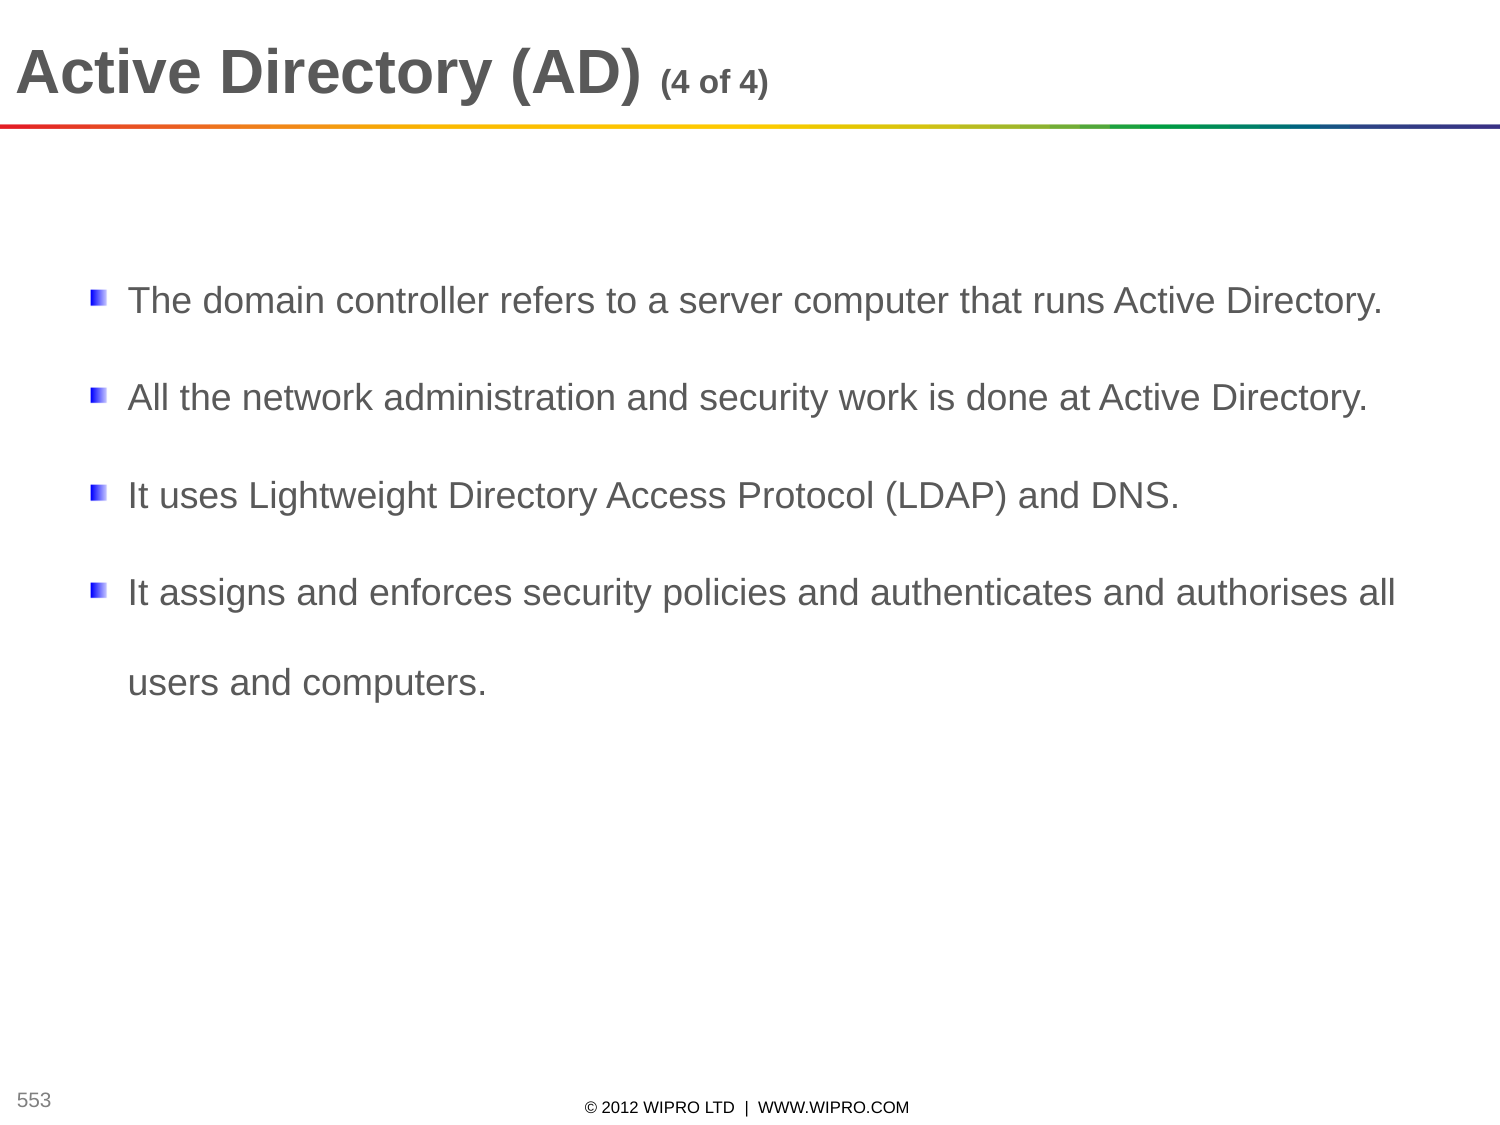

Active Directory (AD) (4 of 4)
The domain controller refers to a server computer that runs Active Directory.
All the network administration and security work is done at Active Directory.
It uses Lightweight Directory Access Protocol (LDAP) and DNS.
It assigns and enforces security policies and authenticates and authorises all users and computers.